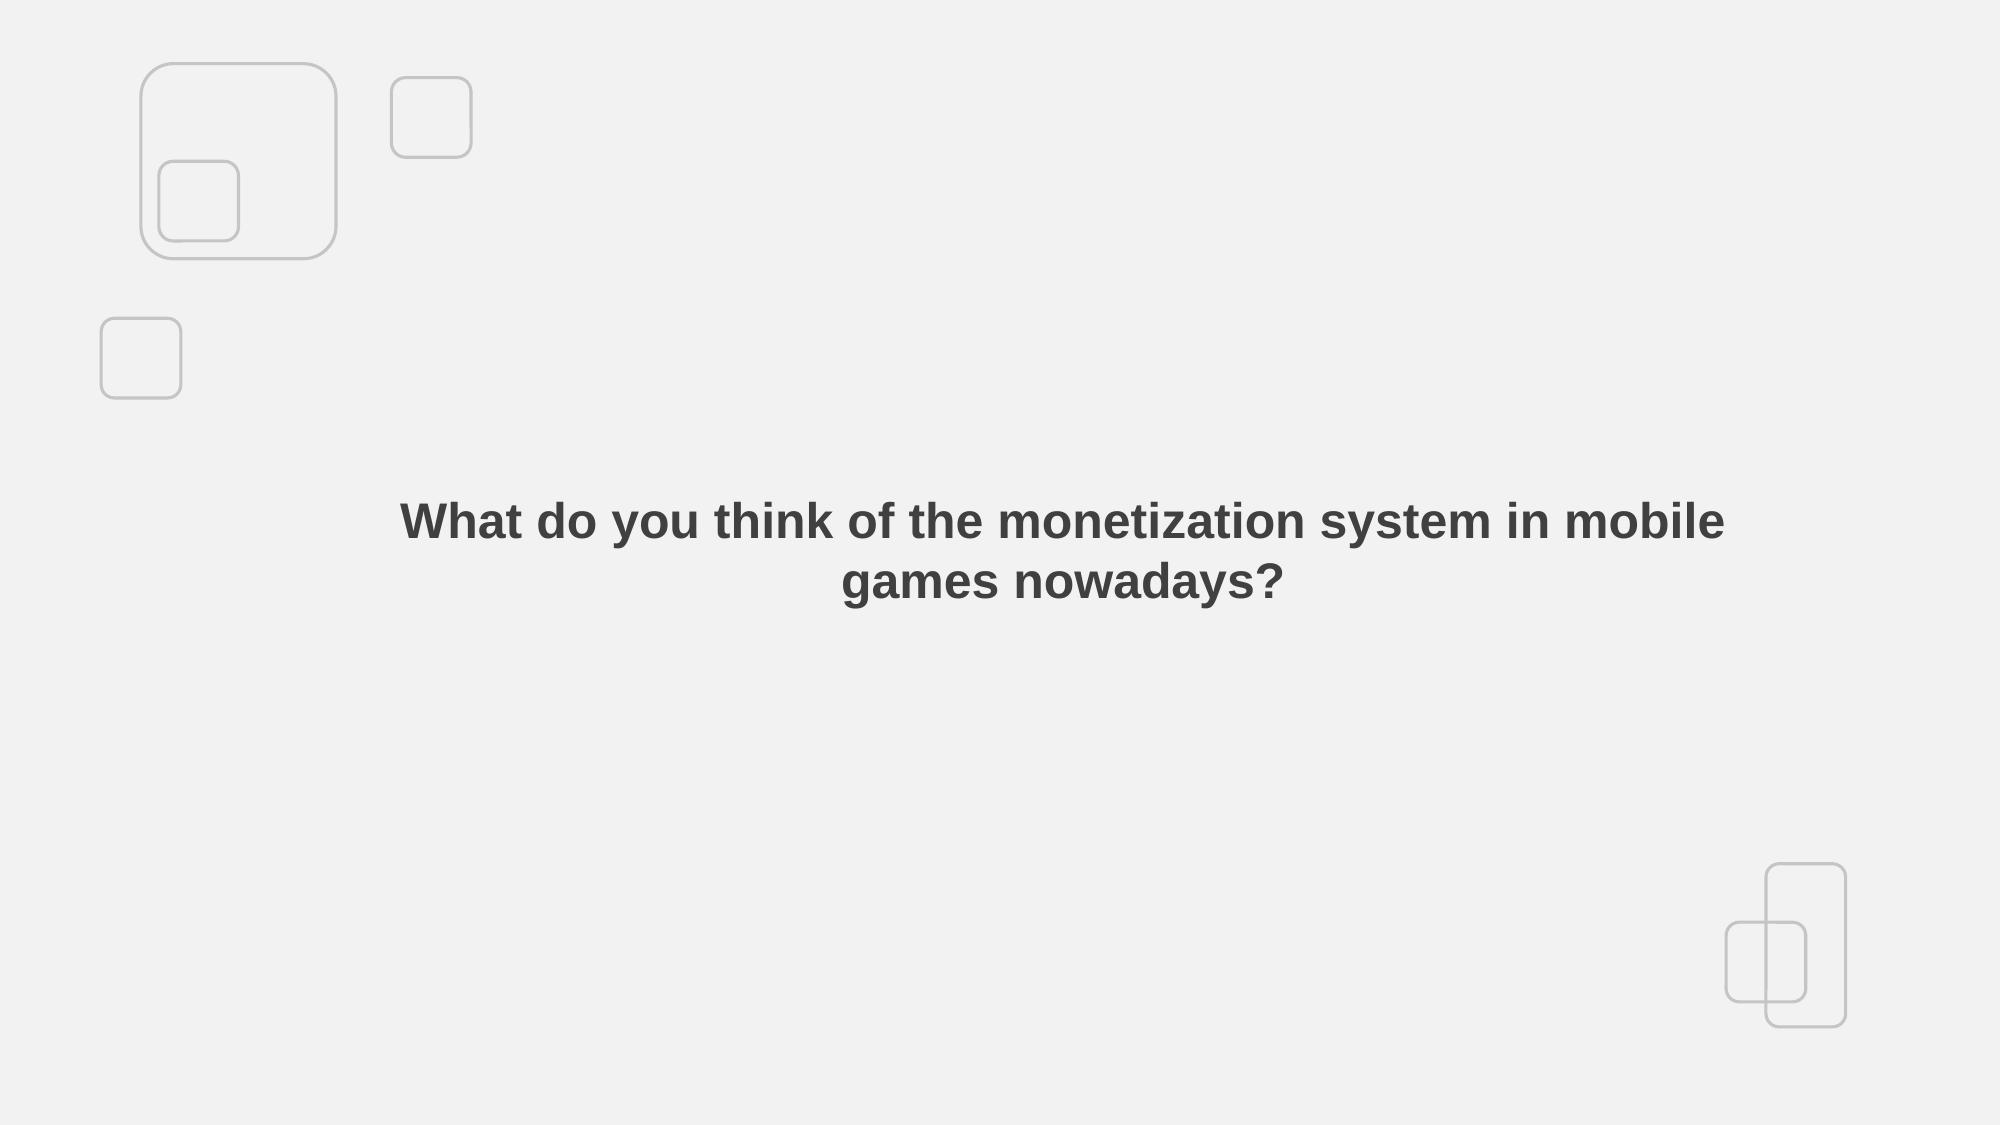

What do you think of the monetization system in mobile games nowadays?